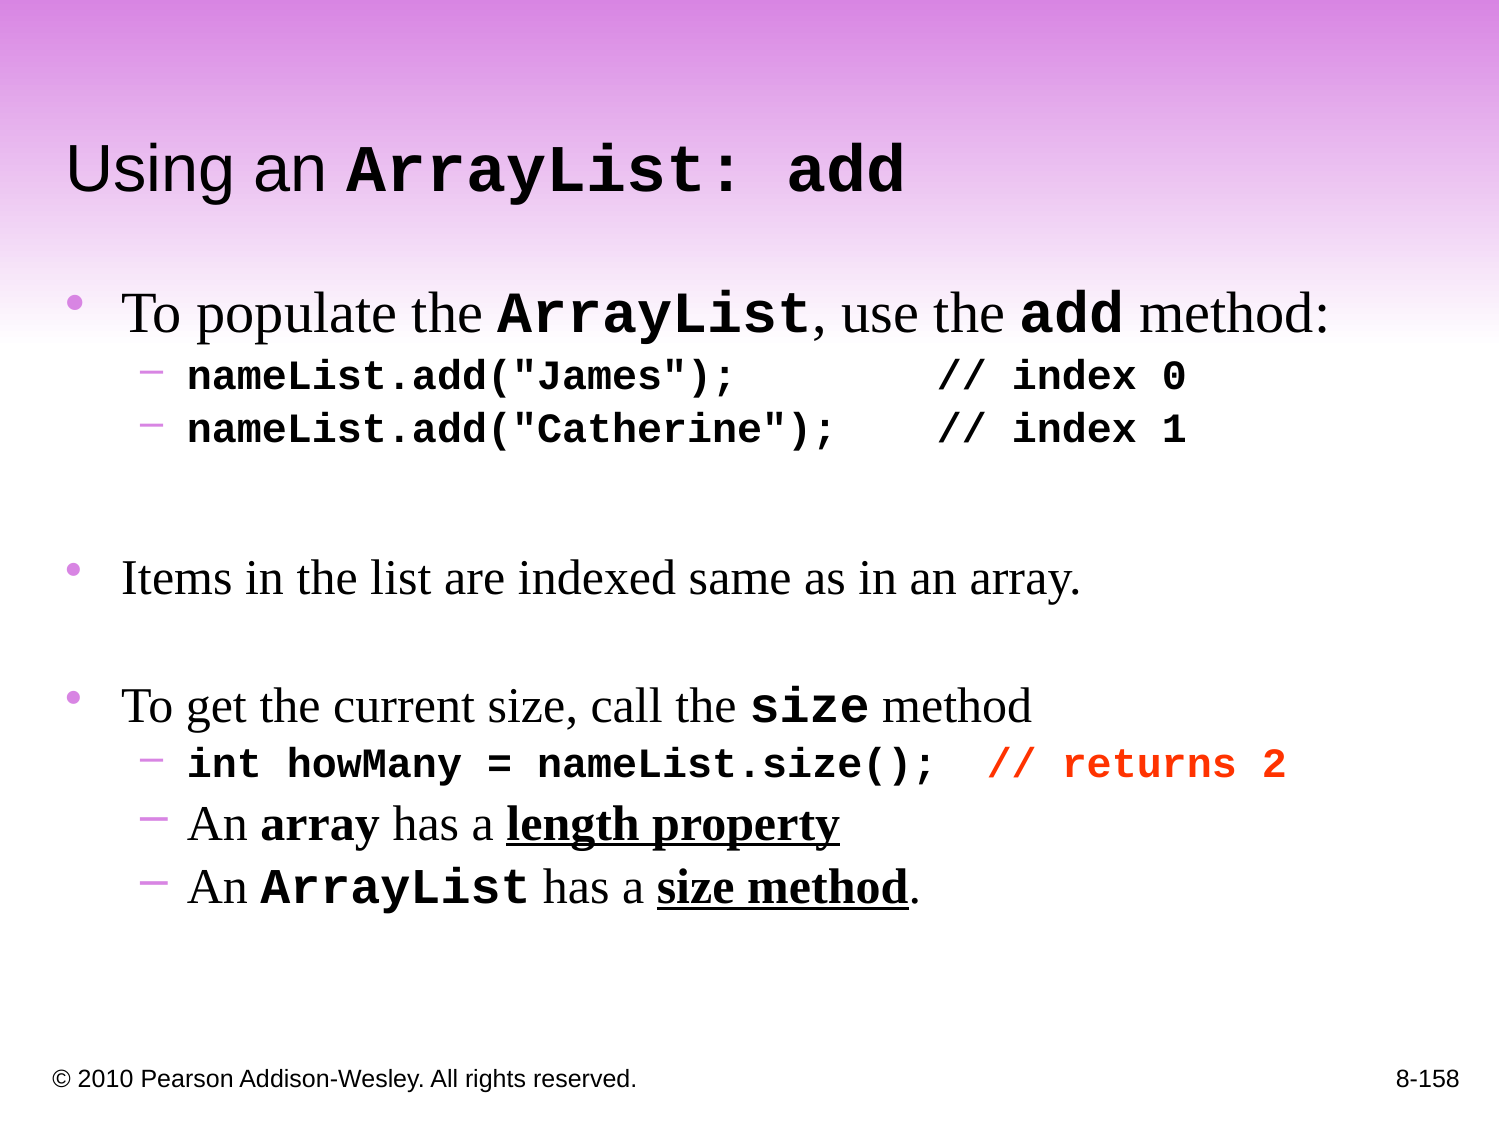

Using an ArrayList: add
To populate the ArrayList, use the add method:
nameList.add("James");		// index 0
nameList.add("Catherine");	// index 1
Items in the list are indexed same as in an array.

To get the current size, call the size method
int howMany = nameList.size();  // returns 2
An array has a length property
An ArrayList has a size method.

8-158